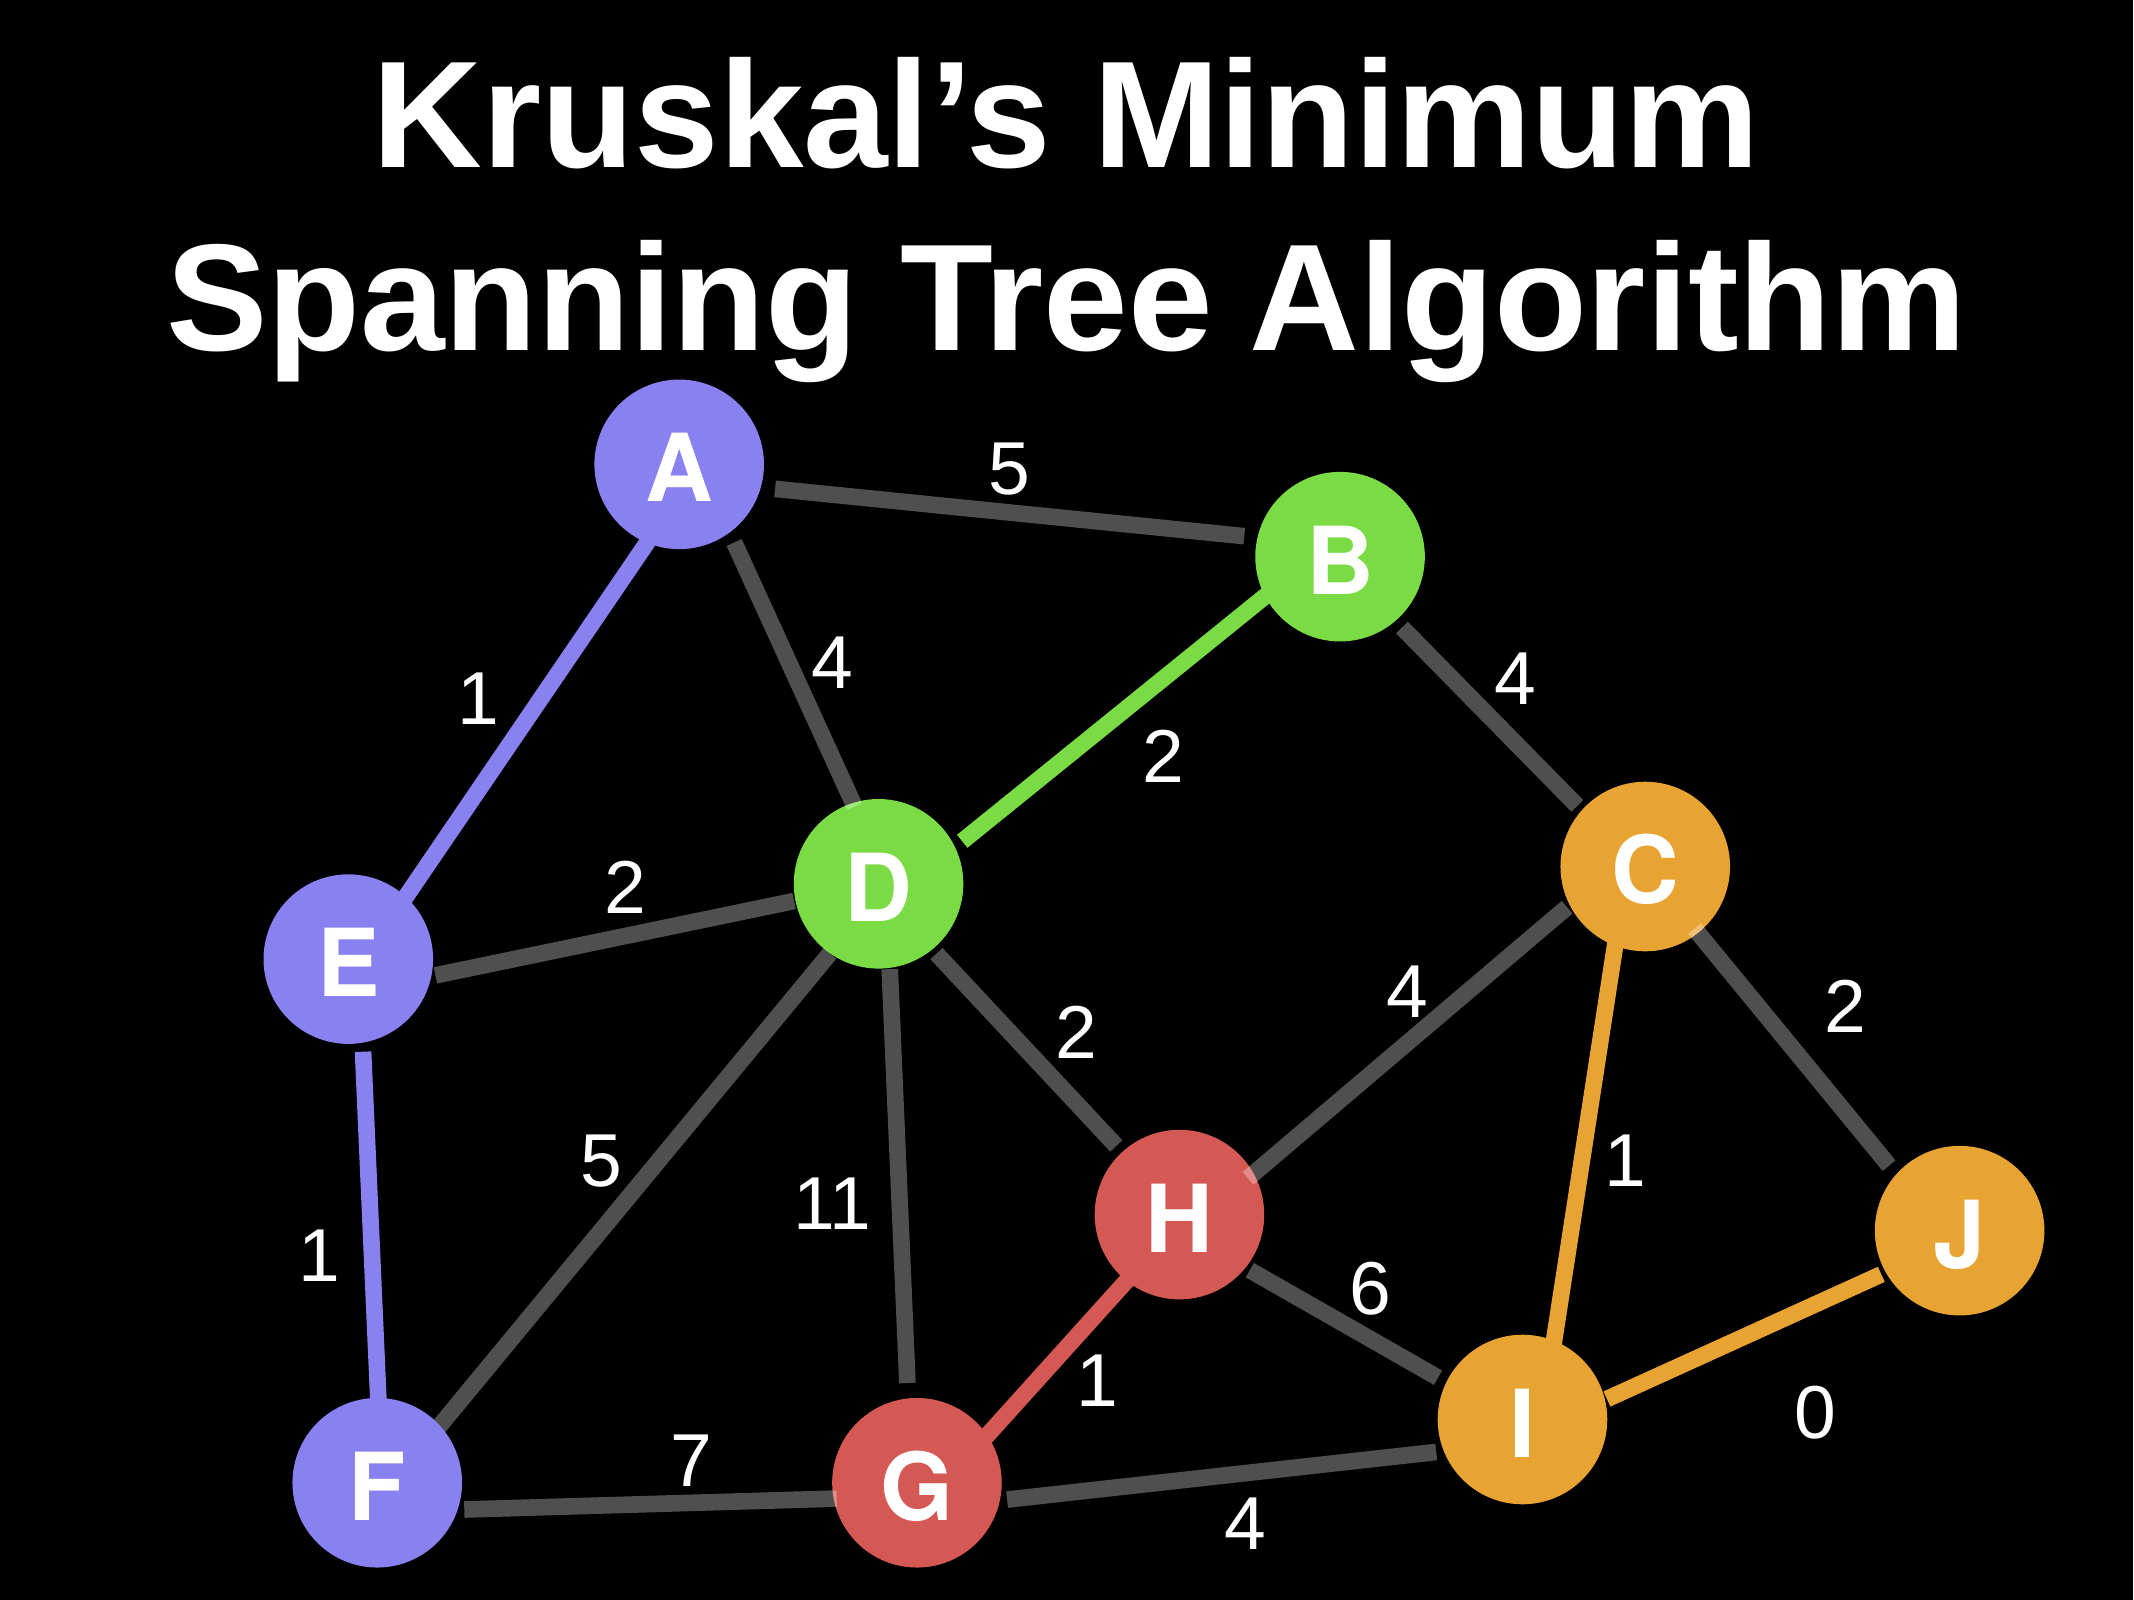

# Kruskal’s Minimum Spanning Tree Algorithm
A
5
B

4
4

1
2
C
D
2
E

4

2

2

5
1
H
11
J
1
6

1
I
0
7
F
G

4